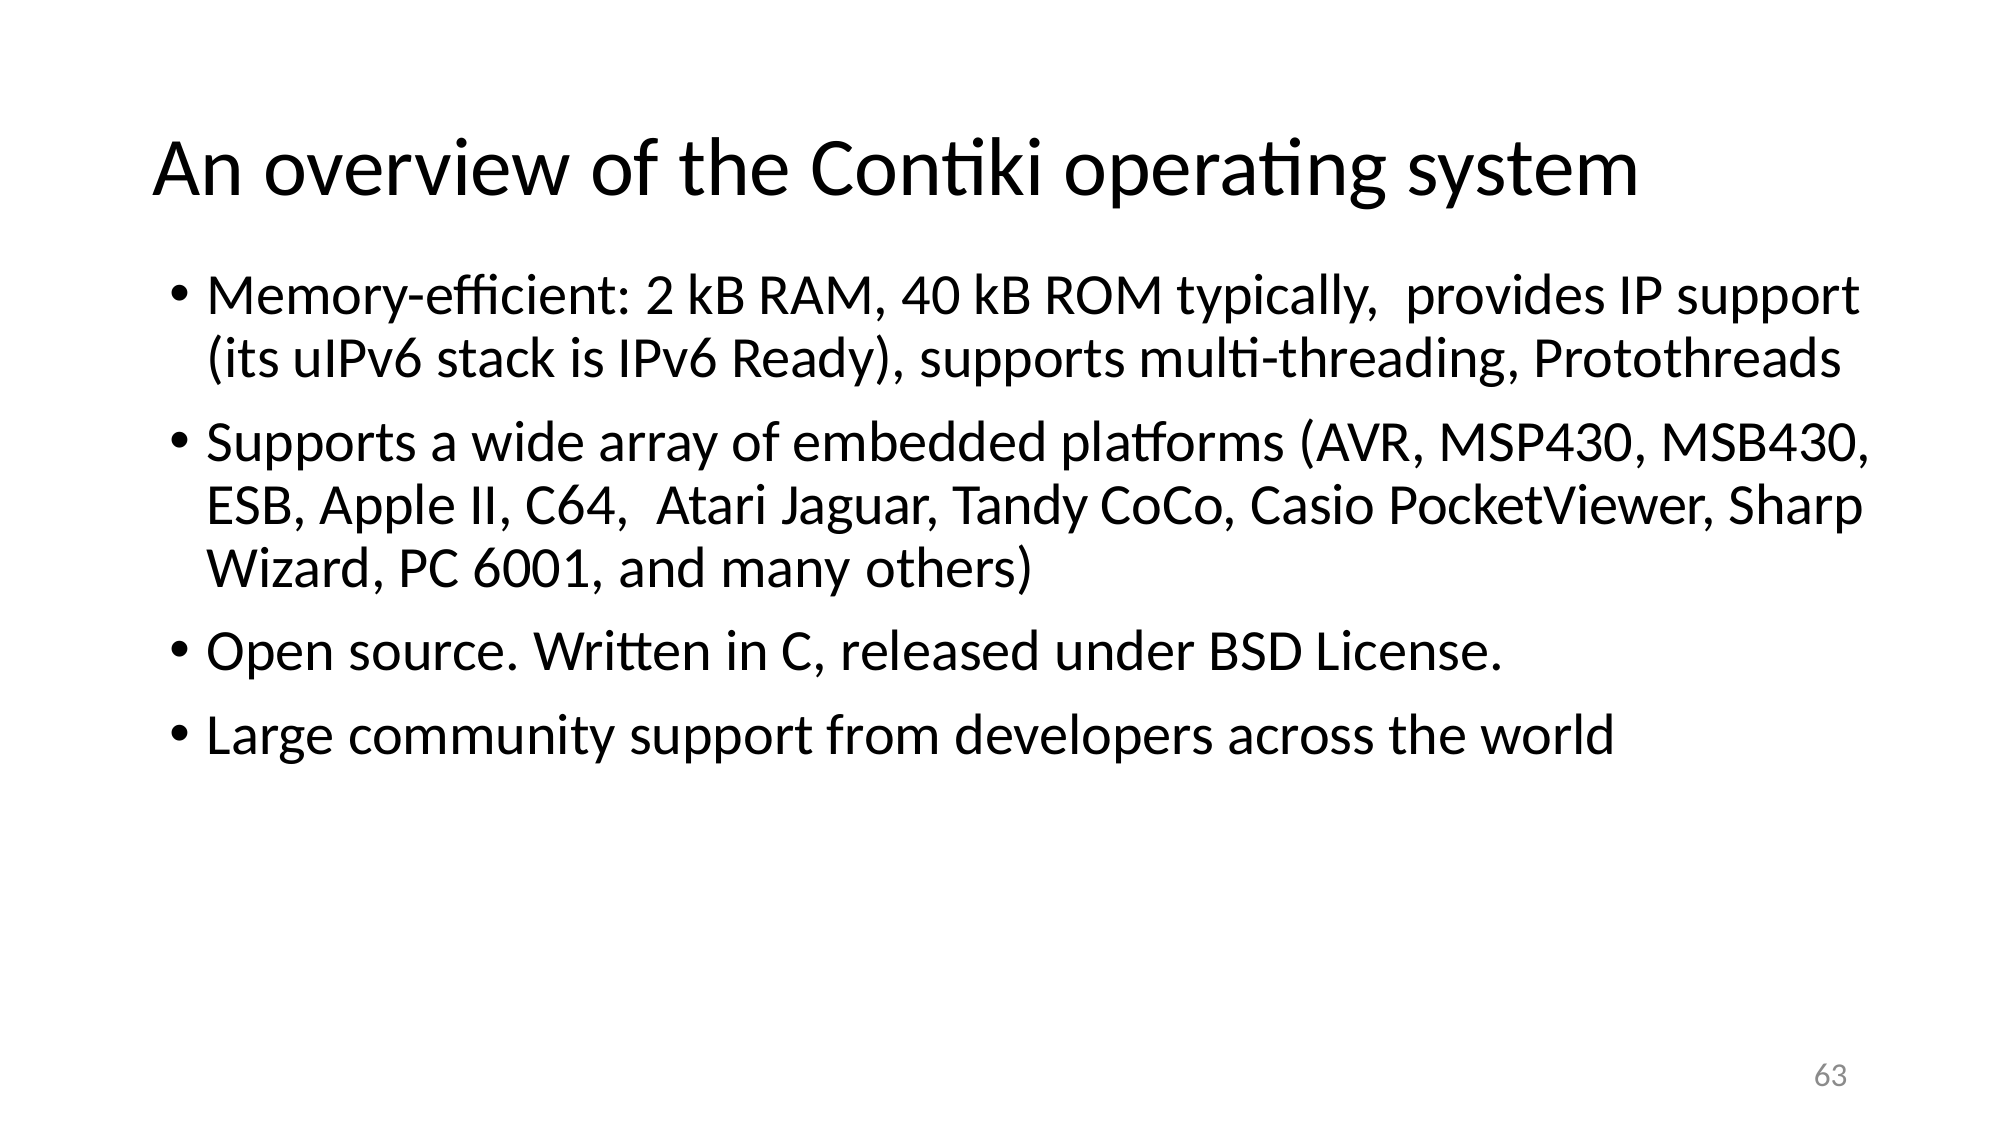

# An overview of the Contiki operating system
Memory-efficient: 2 kB RAM, 40 kB ROM typically,  provides IP support (its uIPv6 stack is IPv6 Ready), supports multi-threading, Protothreads
Supports a wide array of embedded platforms (AVR, MSP430, MSB430, ESB, Apple II, C64,  Atari Jaguar, Tandy CoCo, Casio PocketViewer, Sharp Wizard, PC 6001, and many others)
Open source. Written in C, released under BSD License.
Large community support from developers across the world
63